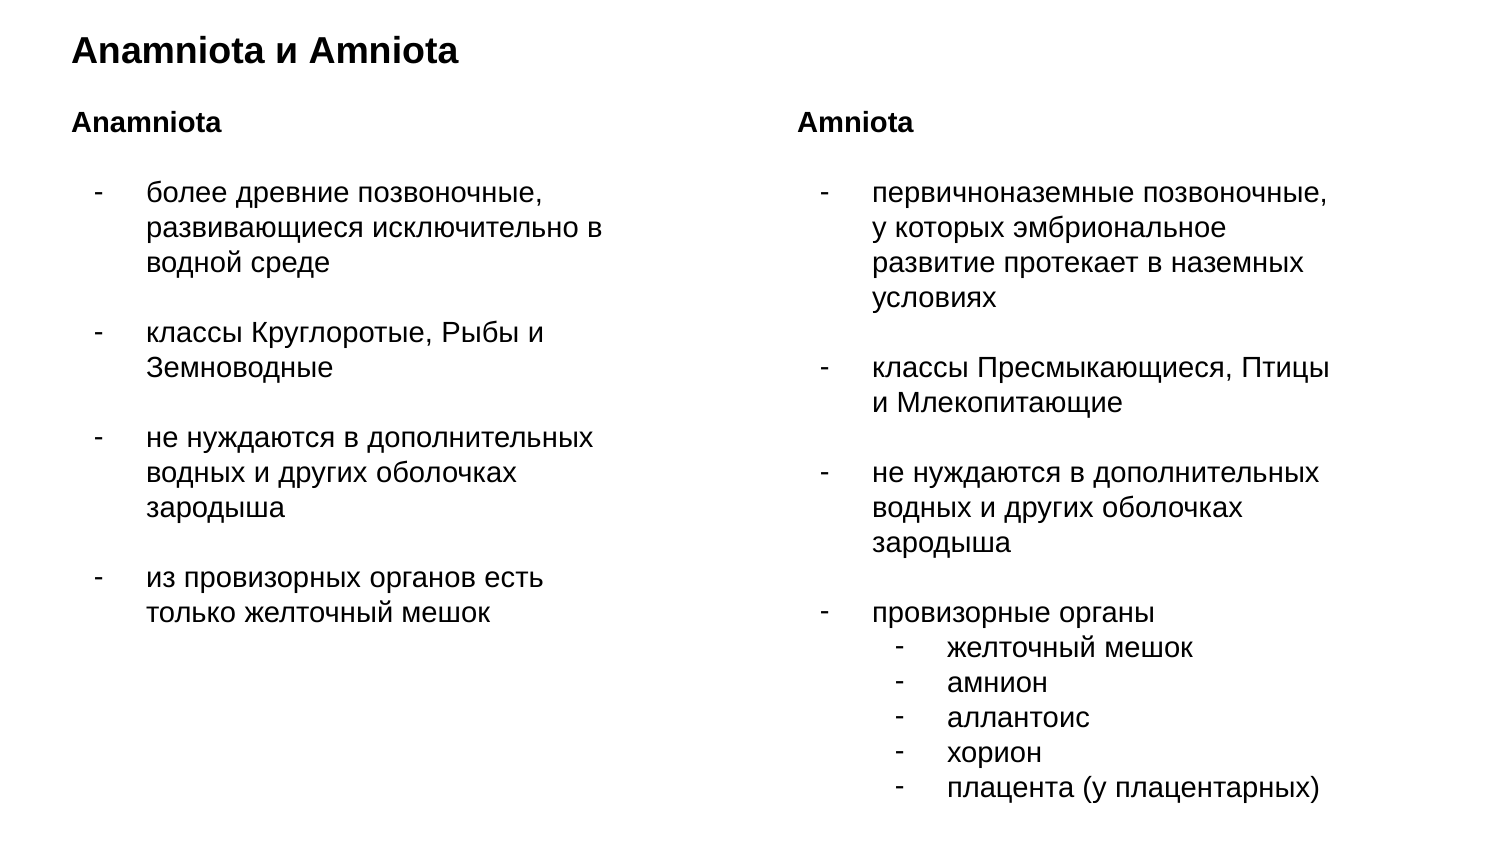

Anamniota и Amniota
Anamniota

более древние позвоночные, развивающиеся исключительно в водной среде

классы Круглоротые, Рыбы и Земноводные

не нуждаются в дополнительных водных и других оболочках зародыша

из провизорных органов есть только желточный мешок
Amniota

первичноназемные позвоночные, у которых эмбриональное развитие протекает в наземных условиях

классы Пресмыкающиеся, Птицы и Млекопитающие

не нуждаются в дополнительных водных и других оболочках зародыша

провизорные органы
желточный мешок
амнион
аллантоис
хорион
плацента (у плацентарных)